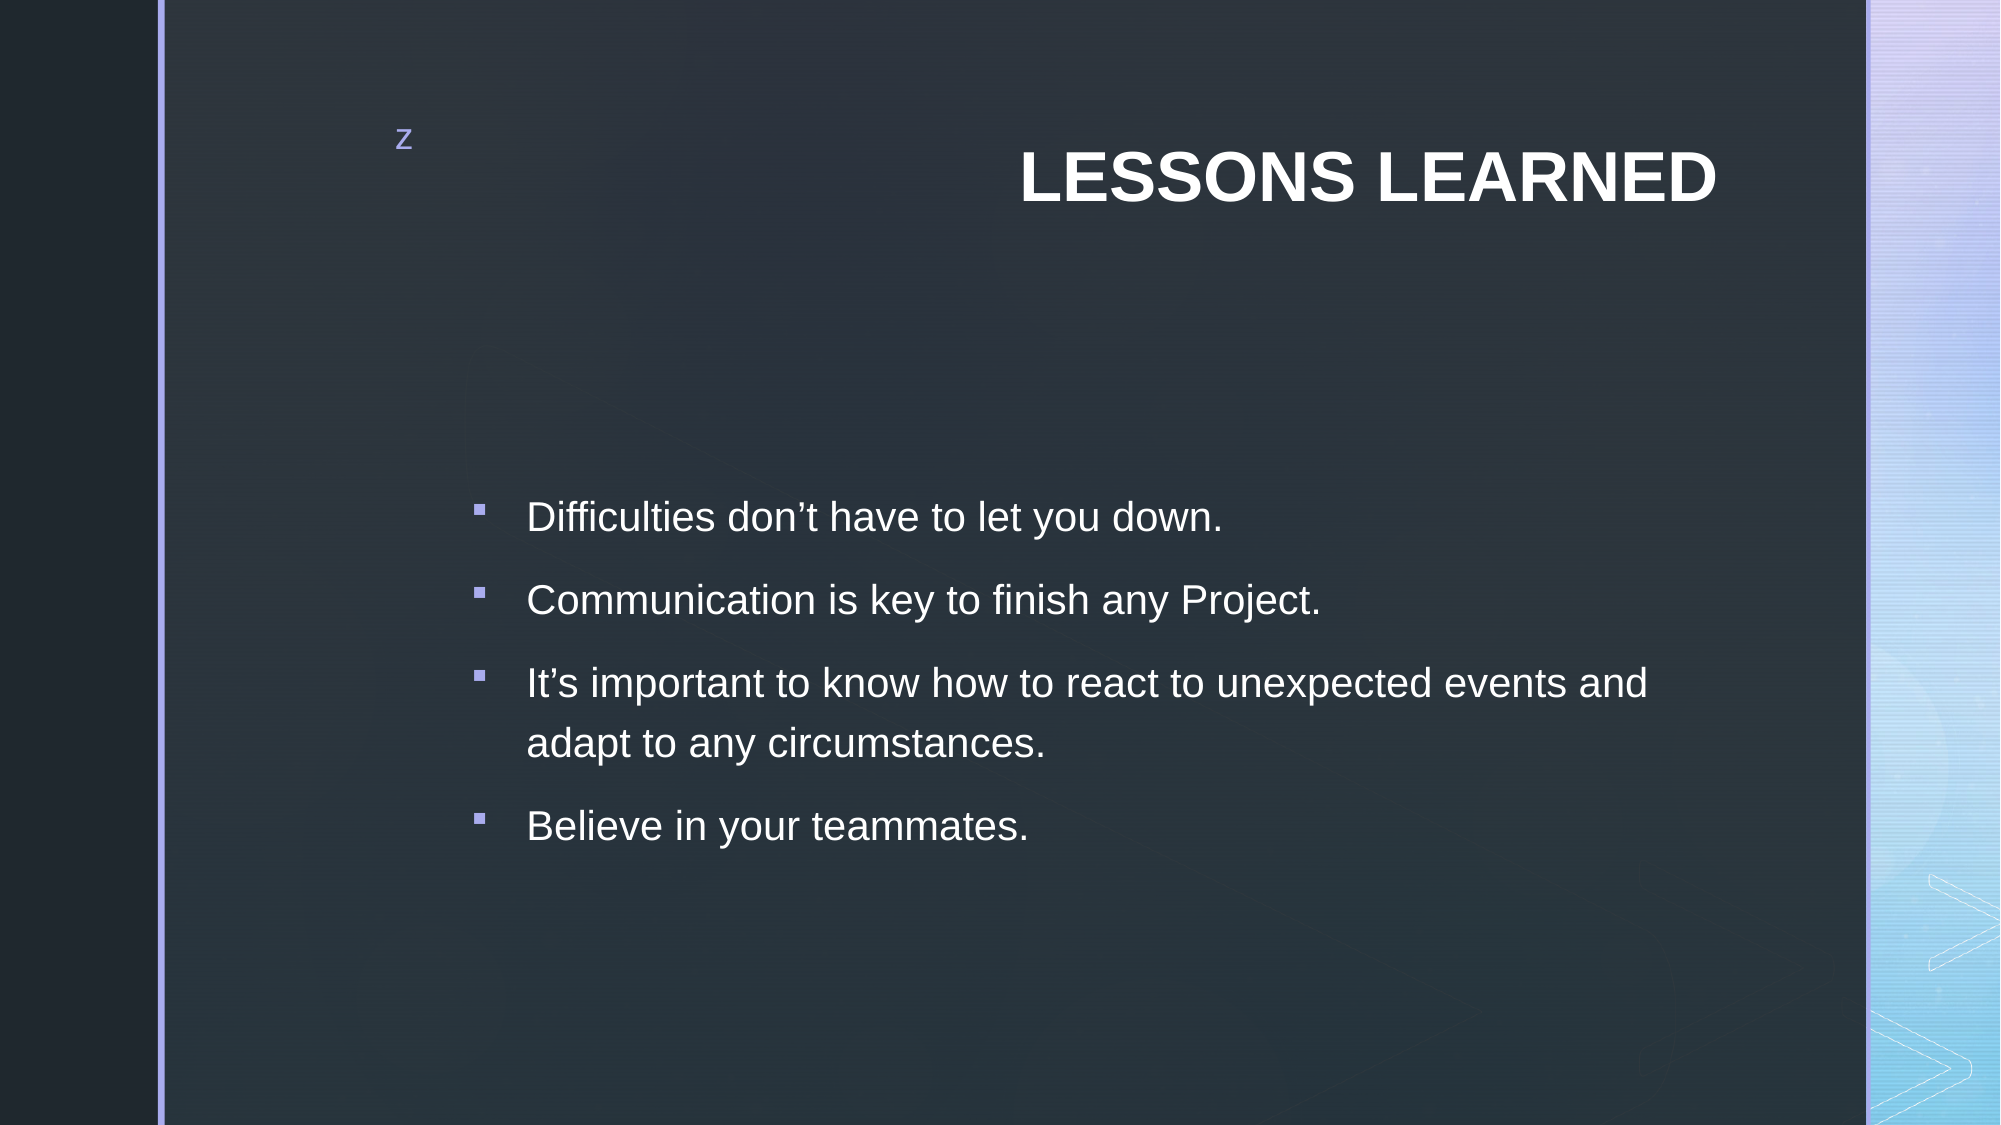

# Lessons Learned
Difficulties don’t have to let you down.
Communication is key to finish any Project.
It’s important to know how to react to unexpected events and adapt to any circumstances.
Believe in your teammates.